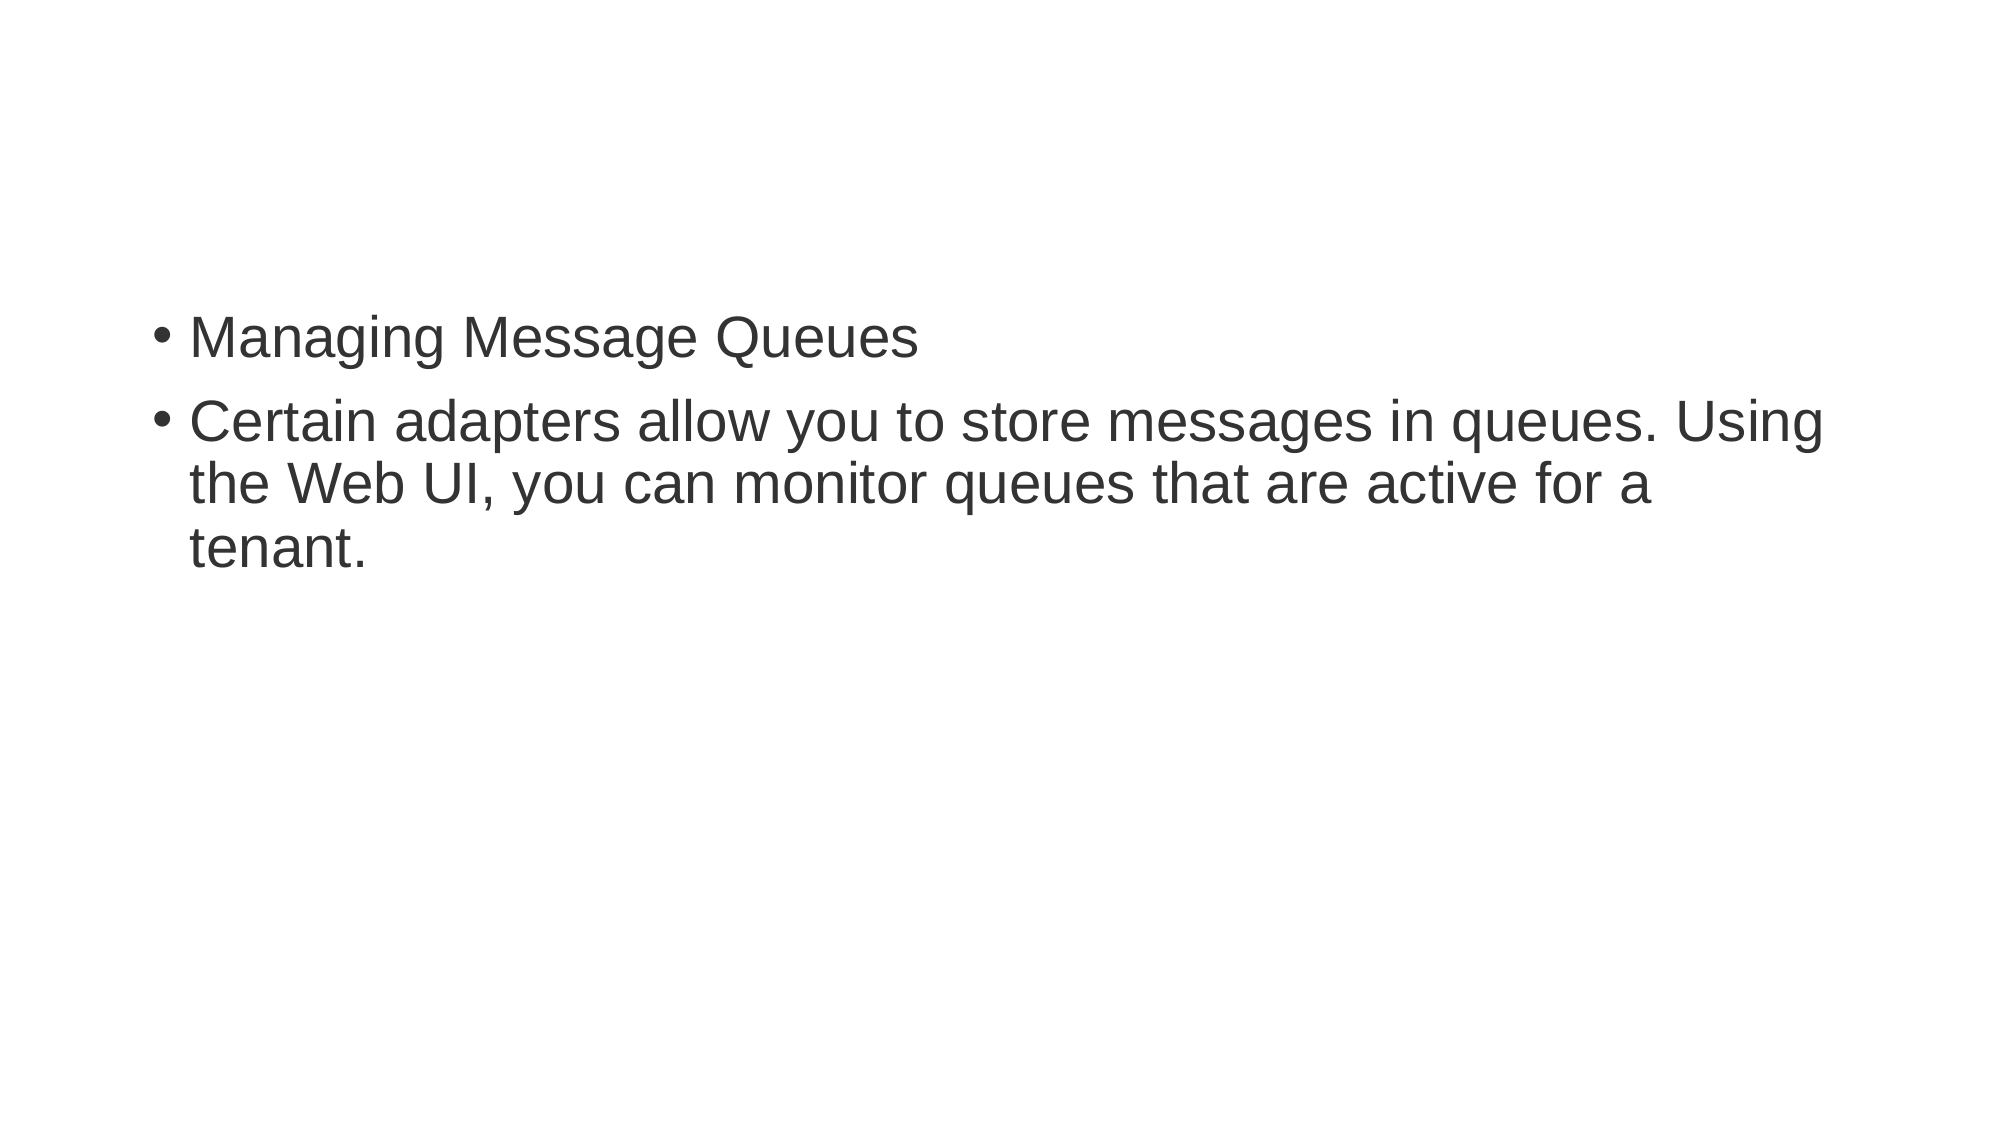

#
Managing Message Queues
Certain adapters allow you to store messages in queues. Using the Web UI, you can monitor queues that are active for a tenant.